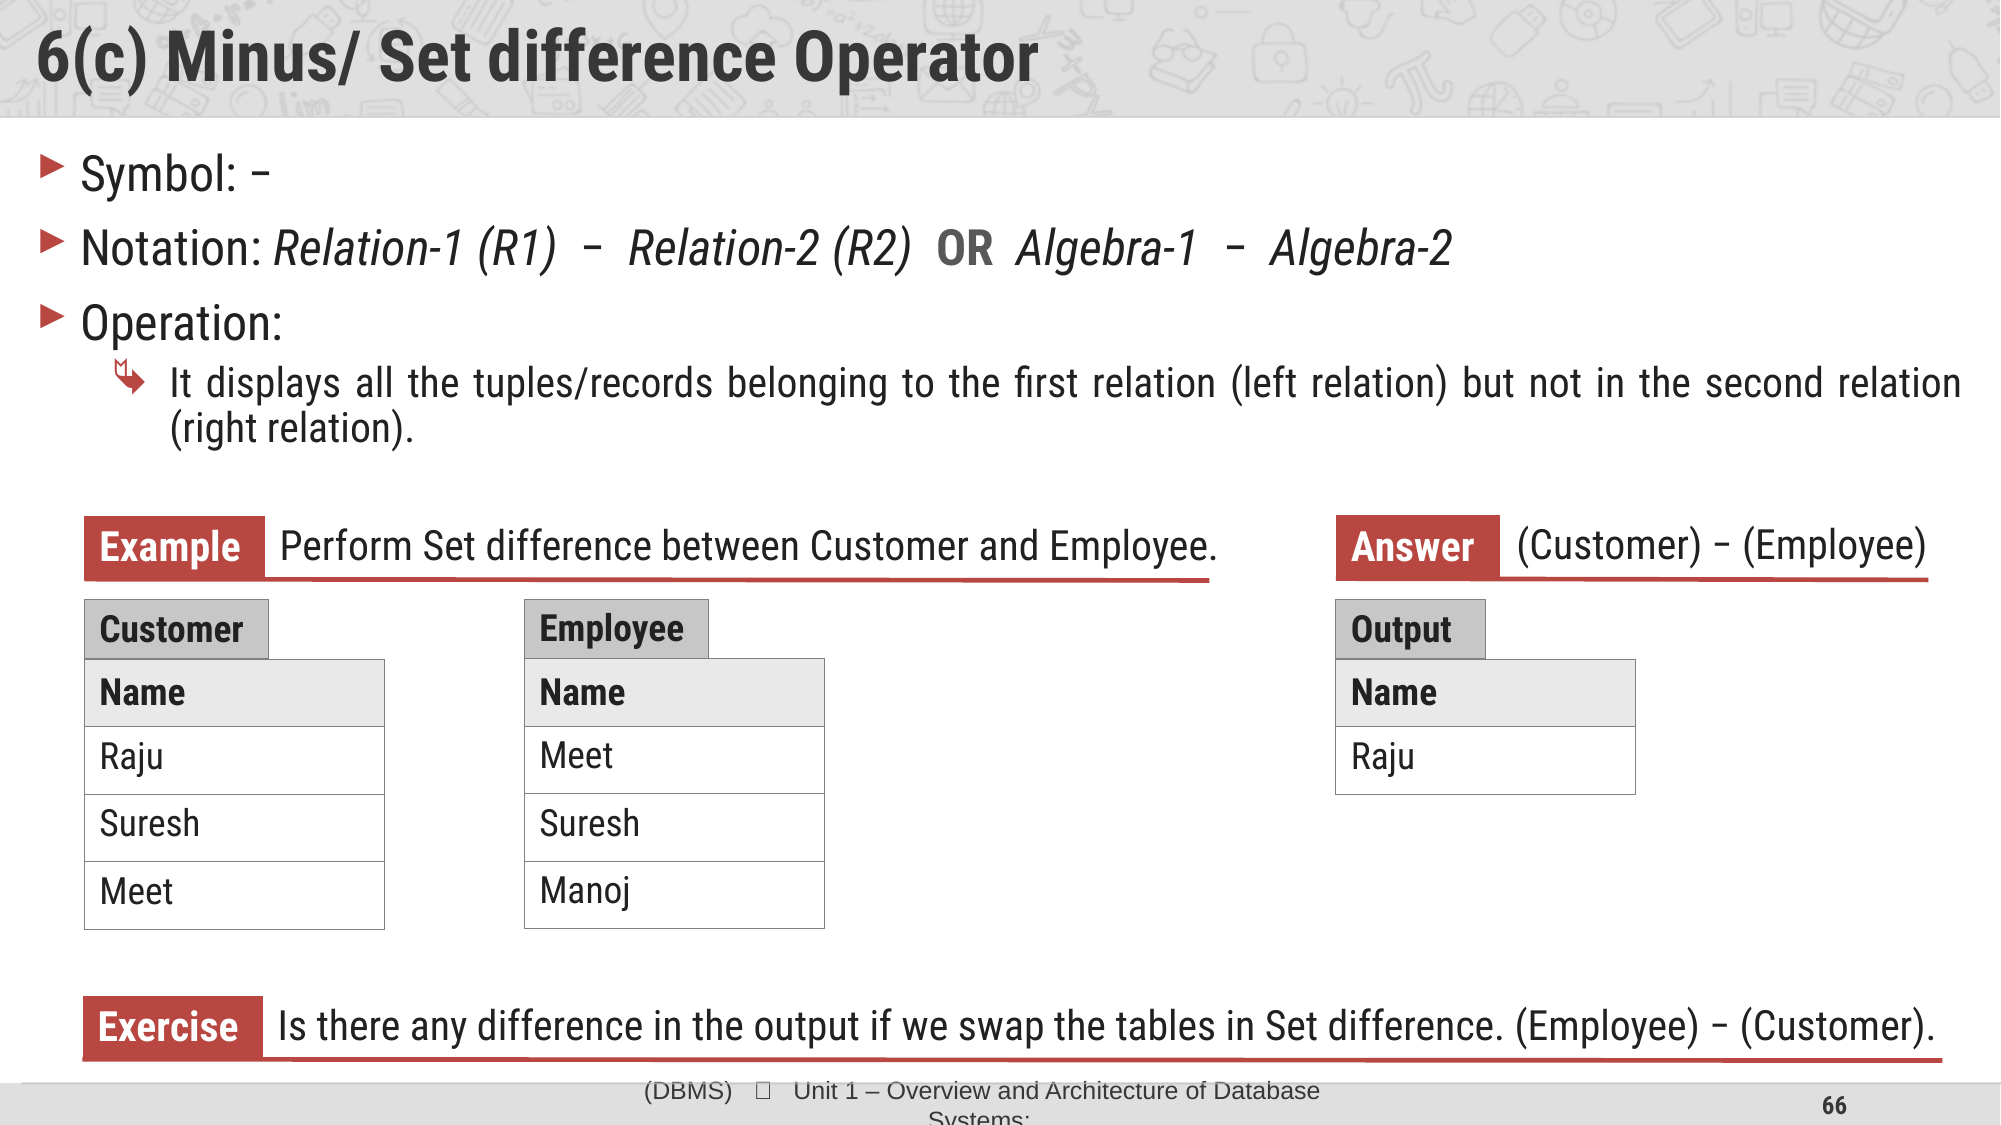

# 6(c) Minus/ Set difference Operator
Symbol: −
Notation: Relation-1 (R1)  −  Relation-2 (R2)  OR  Algebra-1  −  Algebra-2
Operation:
It displays all the tuples/records belonging to the first relation (left relation) but not in the second relation (right relation).
| (Customer) − (Employee) |
| --- |
| Perform Set difference between Customer and Employee. |
| --- |
| Answer |
| --- |
| Example |
| --- |
| Employee |
| --- |
| Customer |
| --- |
| Output |
| --- |
| Name |
| --- |
| Meet |
| Suresh |
| Manoj |
| Name |
| --- |
| Raju |
| Suresh |
| Meet |
| Name |
| --- |
| Raju |
| Is there any difference in the output if we swap the tables in Set difference. (Employee) − (Customer). |
| --- |
| Exercise |
| --- |